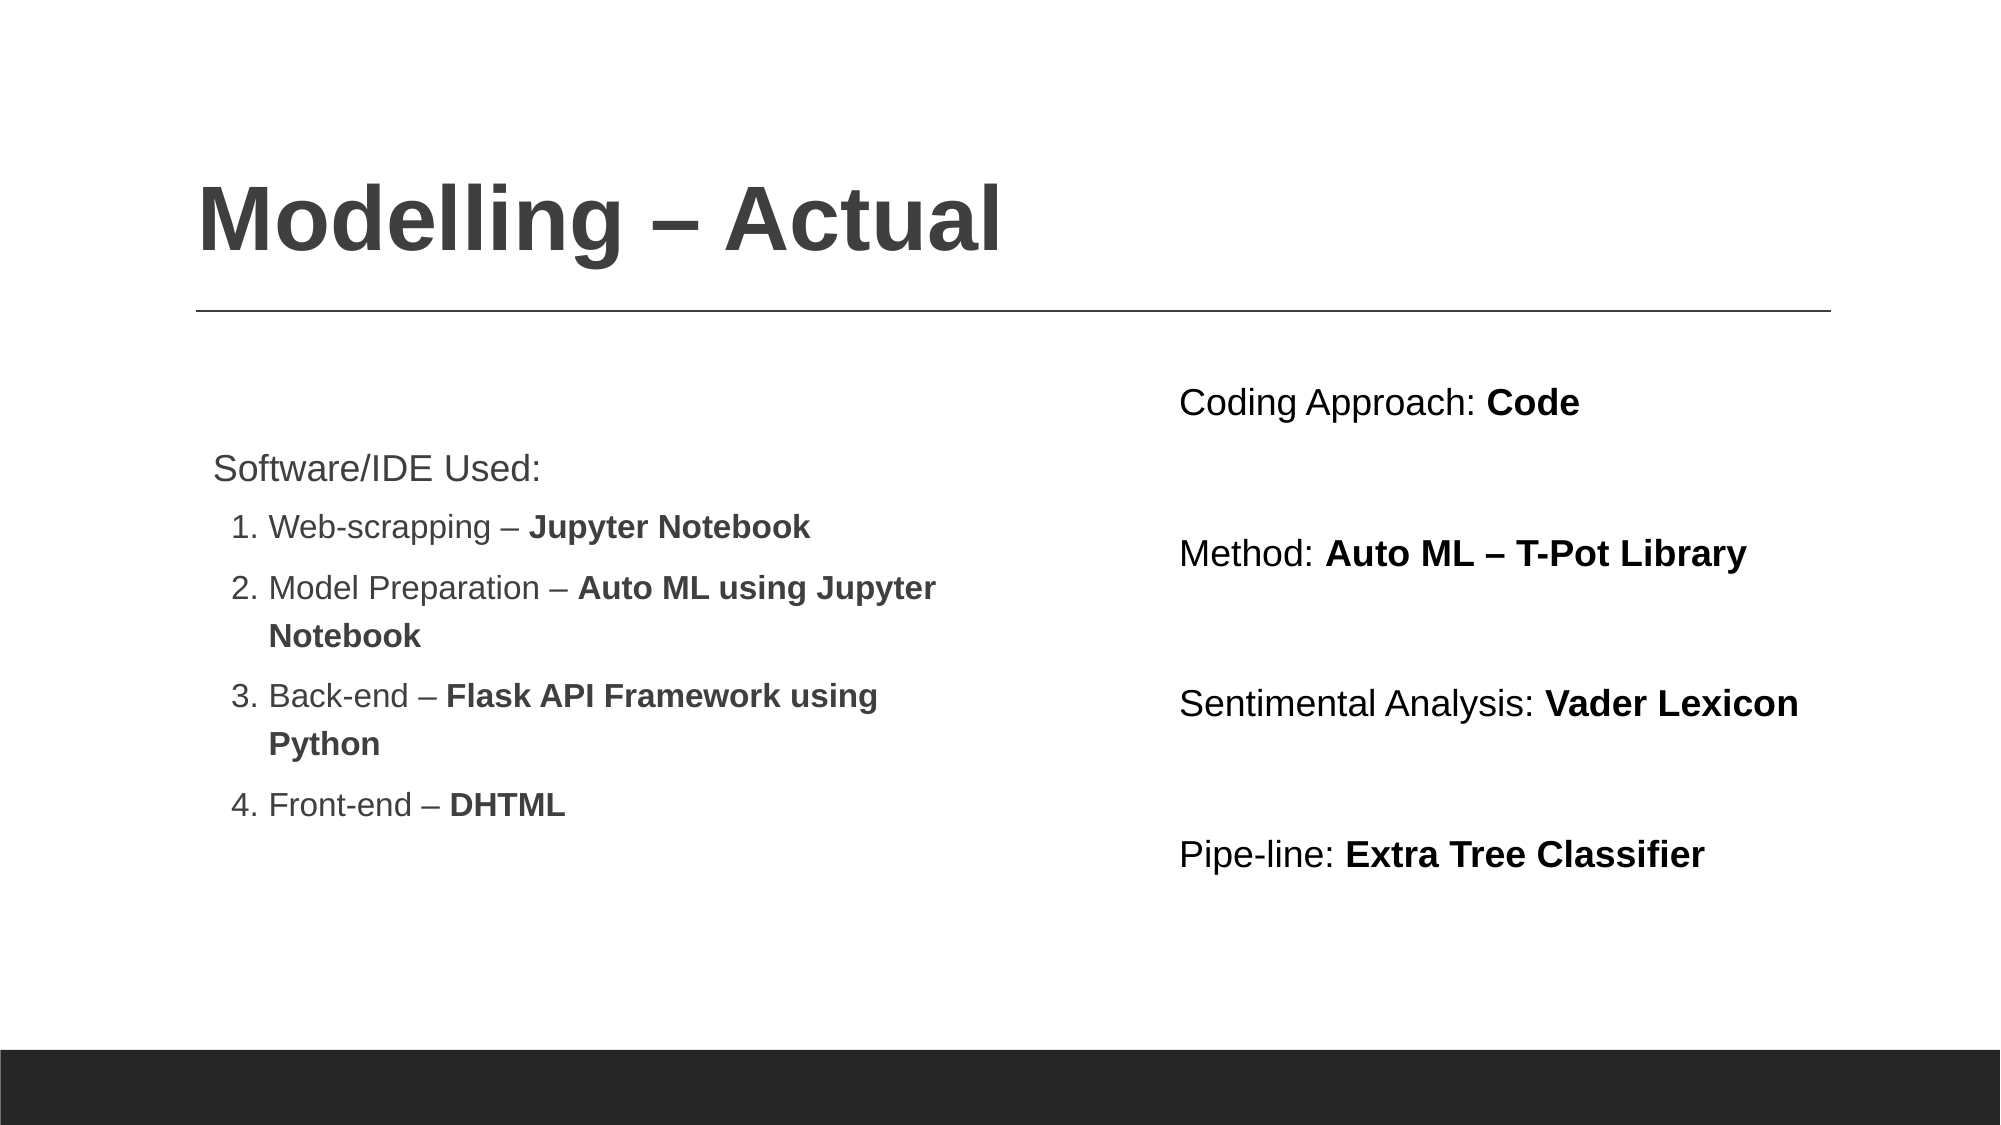

# Modelling – Actual
Coding Approach: Code
Software/IDE Used:
Web-scrapping – Jupyter Notebook
Model Preparation – Auto ML using Jupyter Notebook
Back-end – Flask API Framework using Python
Front-end – DHTML
Method: Auto ML – T-Pot Library
Sentimental Analysis: Vader Lexicon
Pipe-line: Extra Tree Classifier